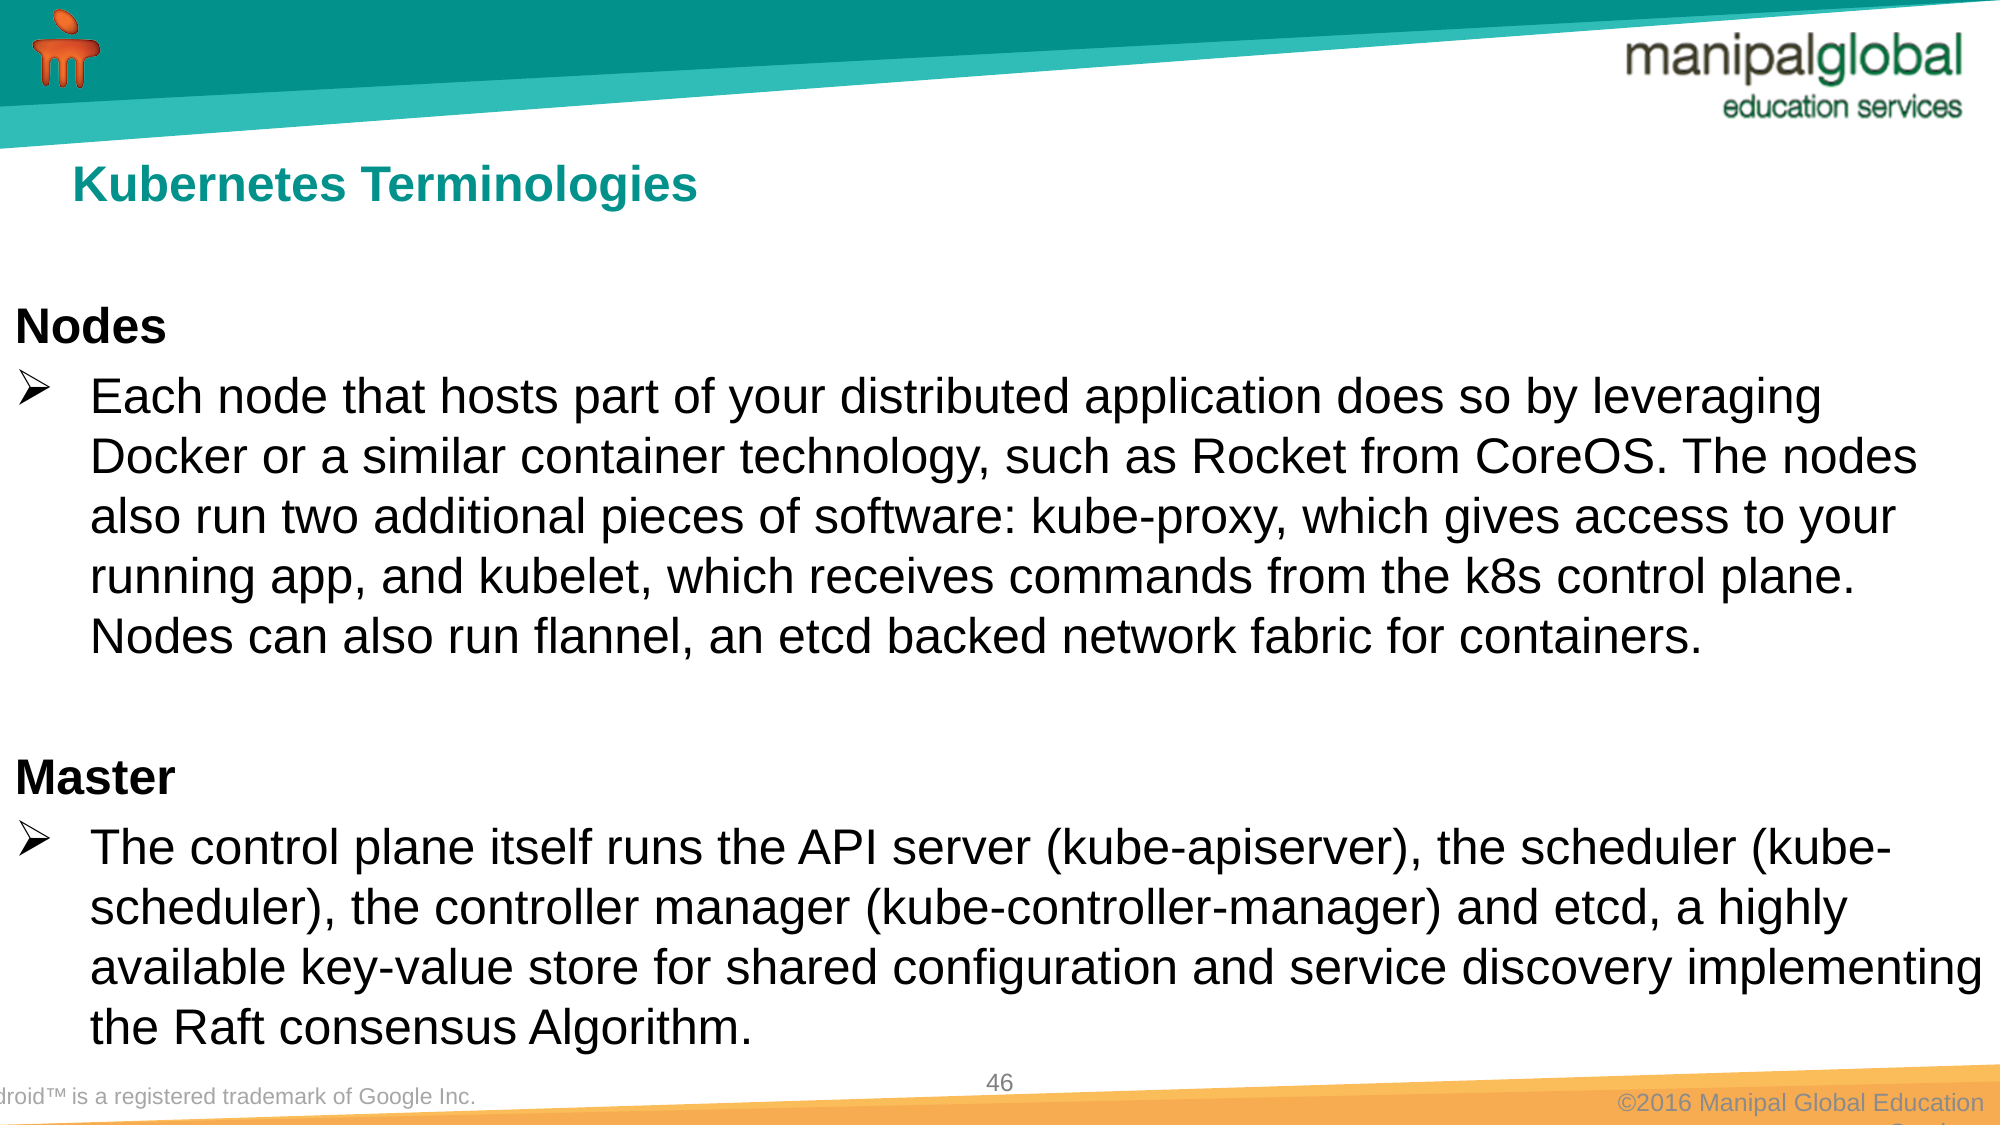

# Kubernetes Terminologies
Nodes
Each node that hosts part of your distributed application does so by leveraging Docker or a similar container technology, such as Rocket from CoreOS. The nodes also run two additional pieces of software: kube-proxy, which gives access to your running app, and kubelet, which receives commands from the k8s control plane. Nodes can also run flannel, an etcd backed network fabric for containers.

Master
The control plane itself runs the API server (kube-apiserver), the scheduler (kube-scheduler), the controller manager (kube-controller-manager) and etcd, a highly available key-value store for shared configuration and service discovery implementing the Raft consensus Algorithm.